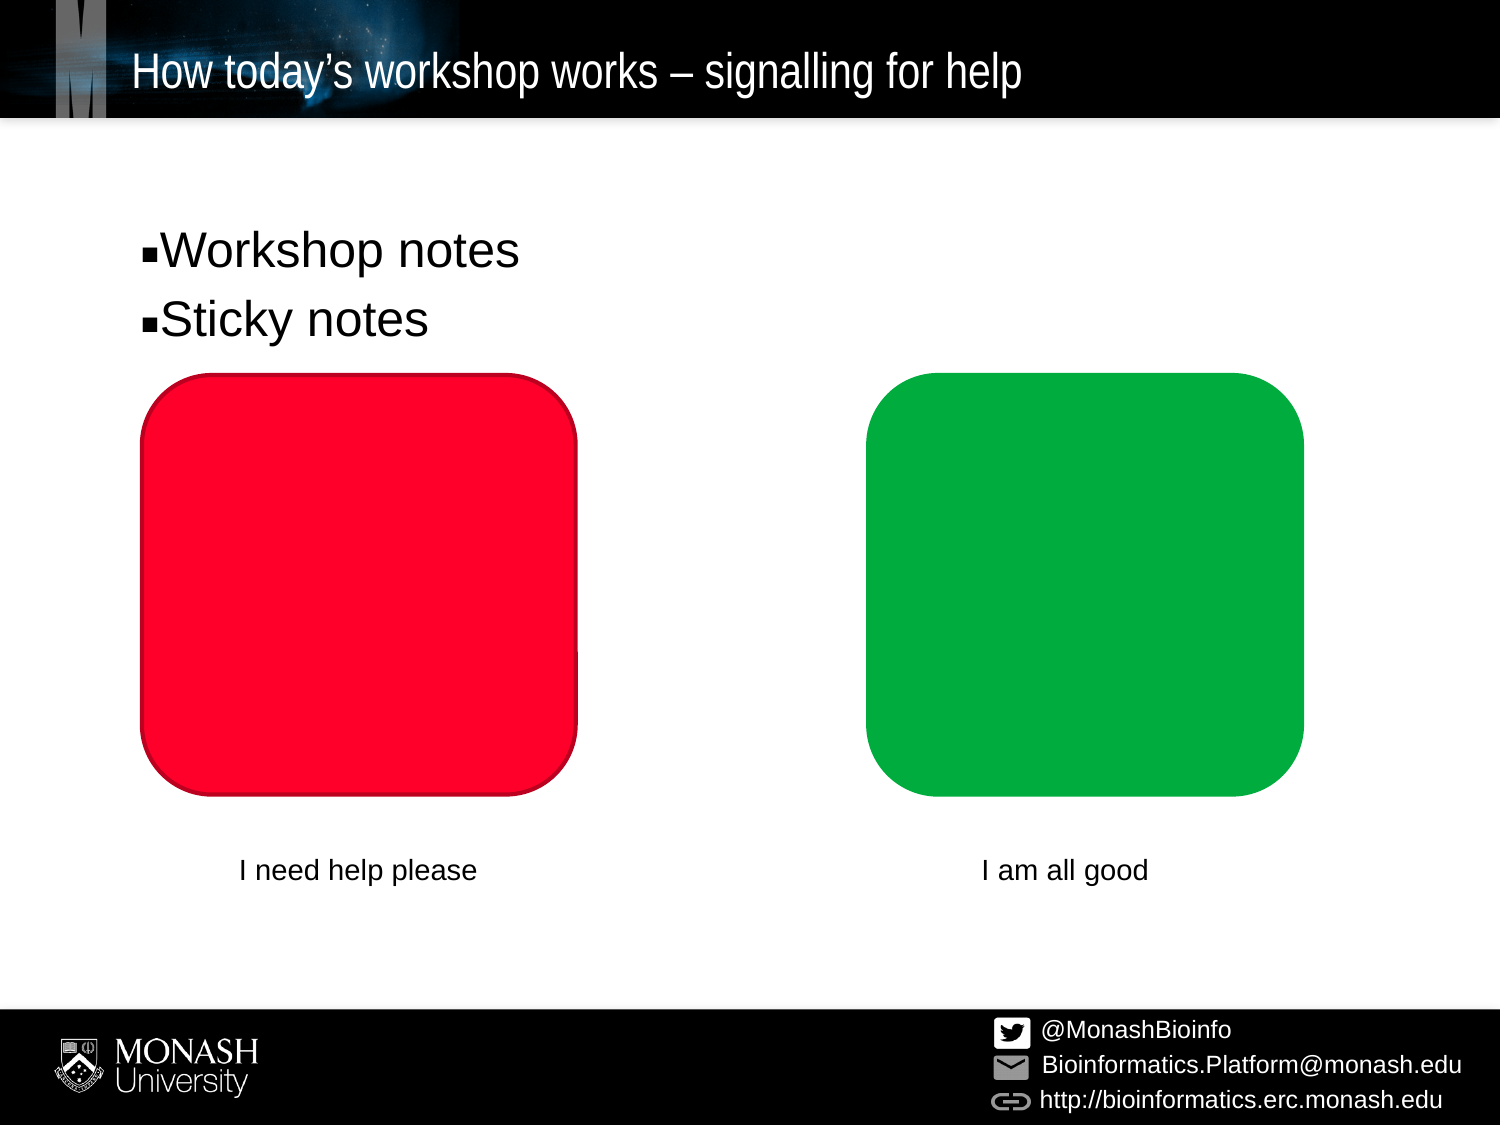

# How today’s workshop works – signalling for help
Workshop notes
Sticky notes

I need help please
I am all good